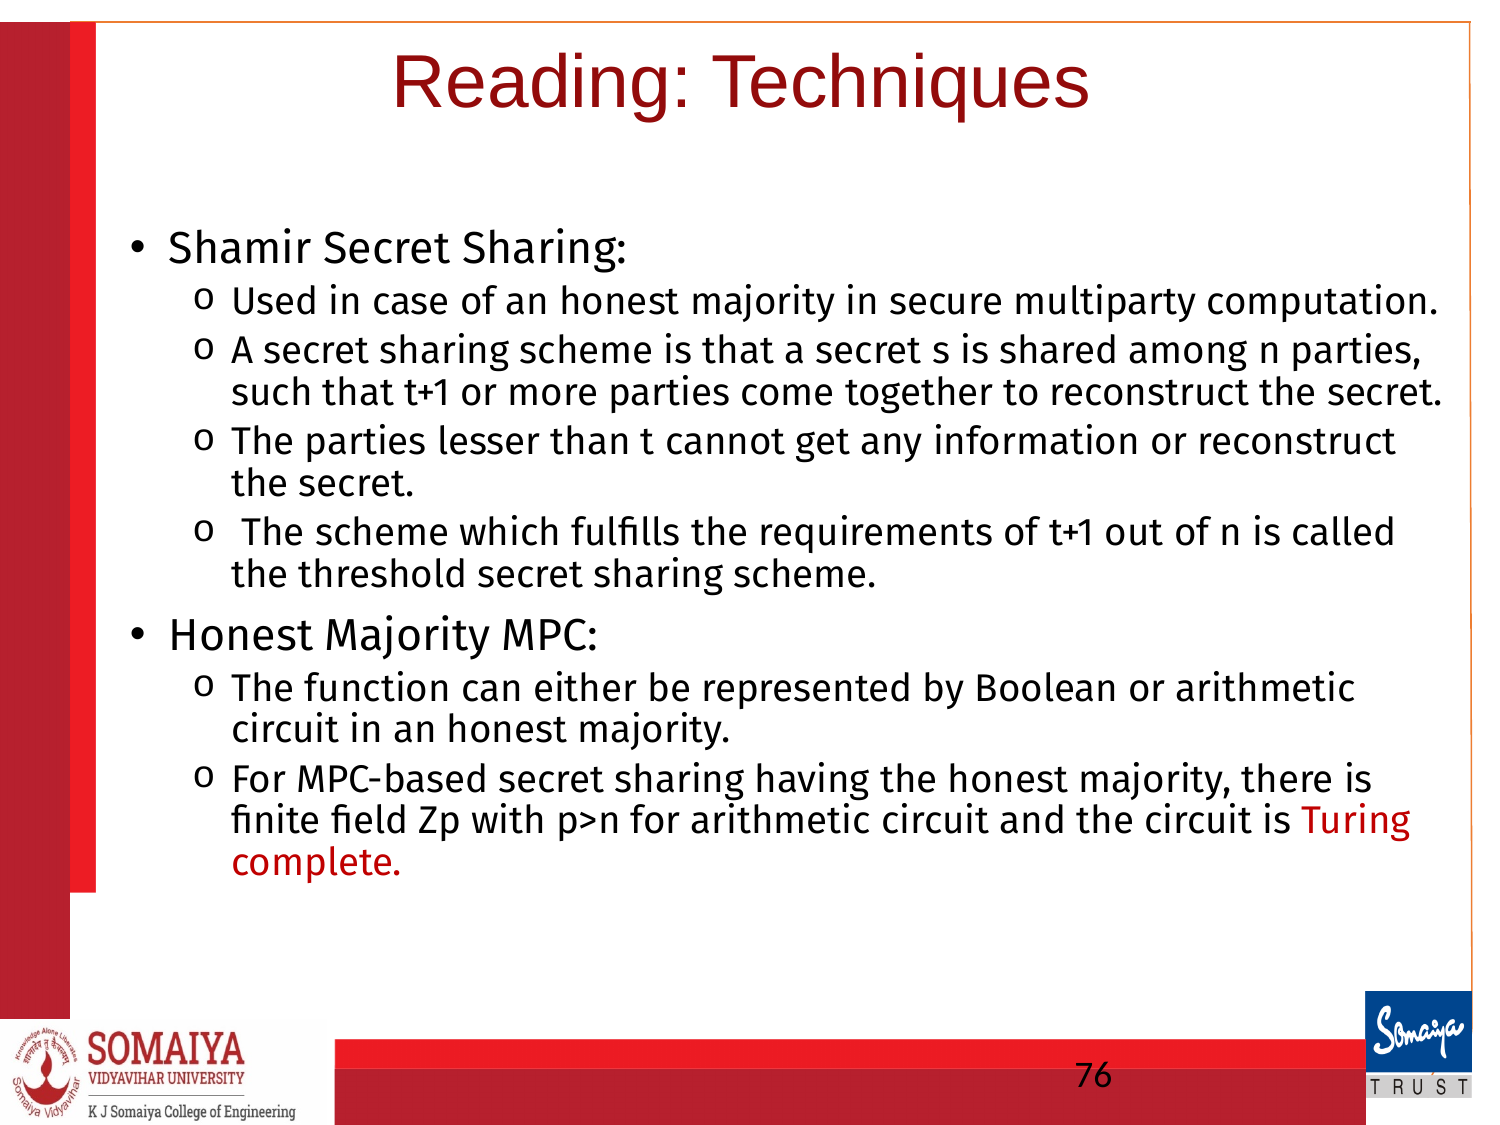

# Reading: Techniques
Shamir Secret Sharing:
Used in case of an honest majority in secure multiparty computation.
A secret sharing scheme is that a secret s is shared among n parties, such that t+1 or more parties come together to reconstruct the secret.
The parties lesser than t cannot get any information or reconstruct the secret.
 The scheme which fulfills the requirements of t+1 out of n is called the threshold secret sharing scheme.
Honest Majority MPC:
The function can either be represented by Boolean or arithmetic circuit in an honest majority.
For MPC-based secret sharing having the honest majority, there is finite field Zp with p>n for arithmetic circuit and the circuit is Turing complete.
76